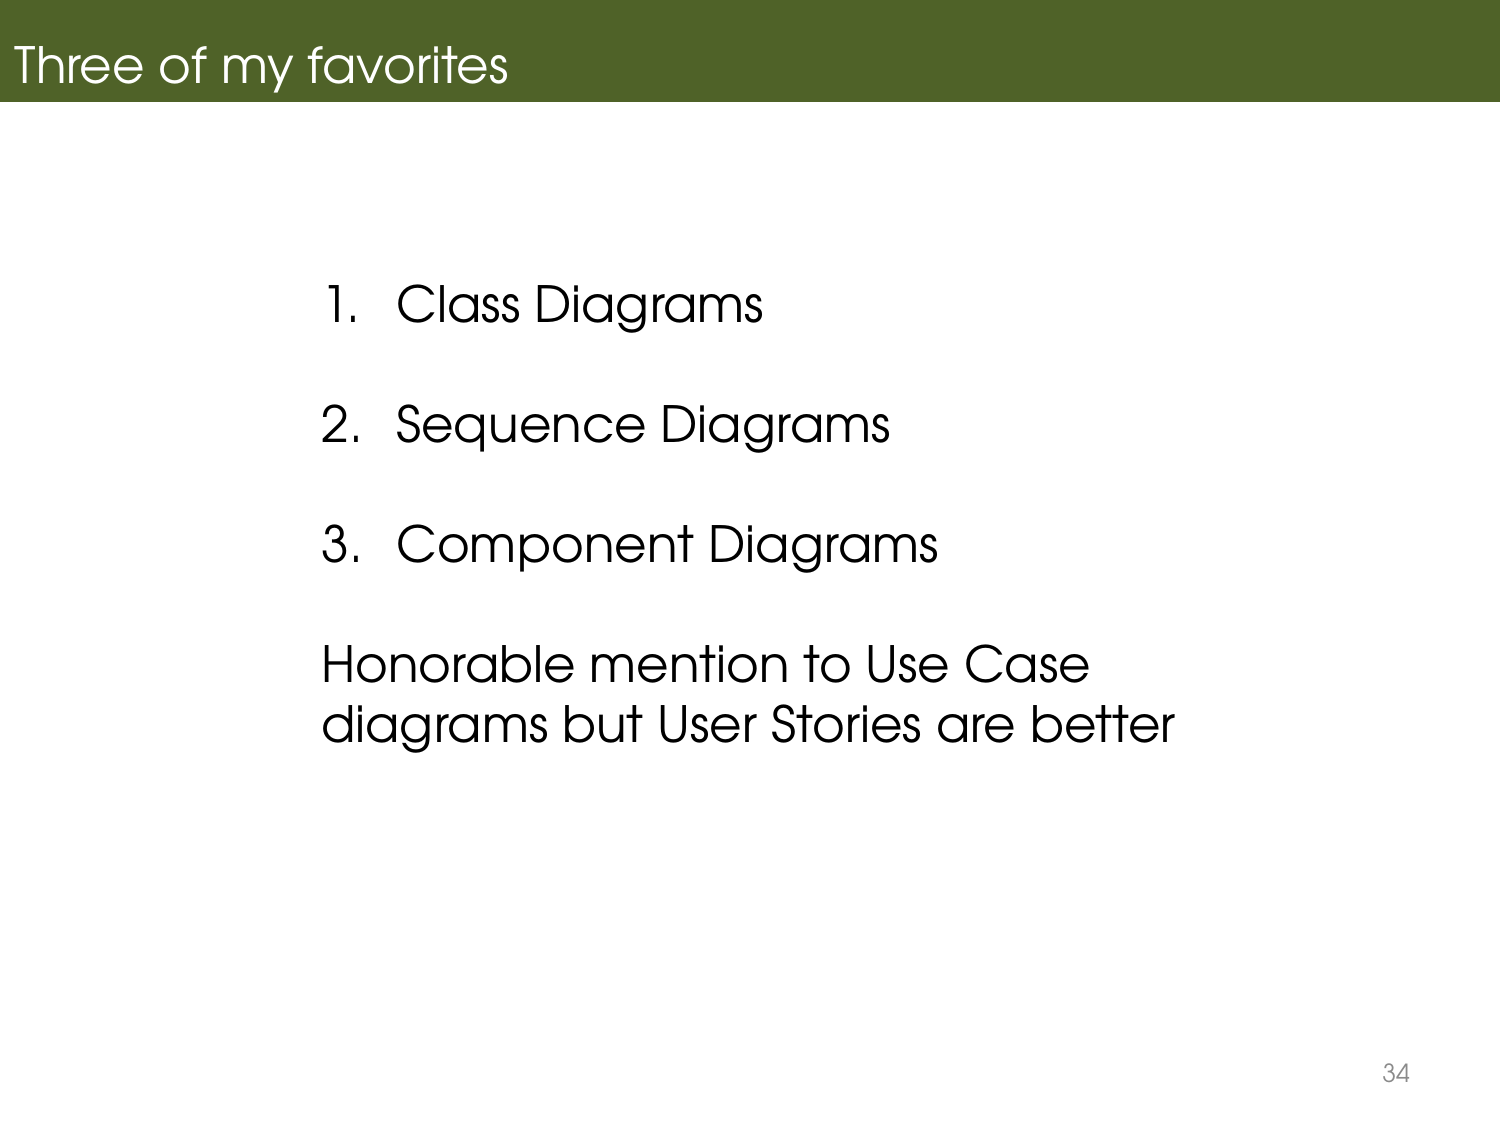

Three of my favorites
Class Diagrams

Sequence Diagrams

Component Diagrams

Honorable mention to Use Case diagrams but User Stories are better

34